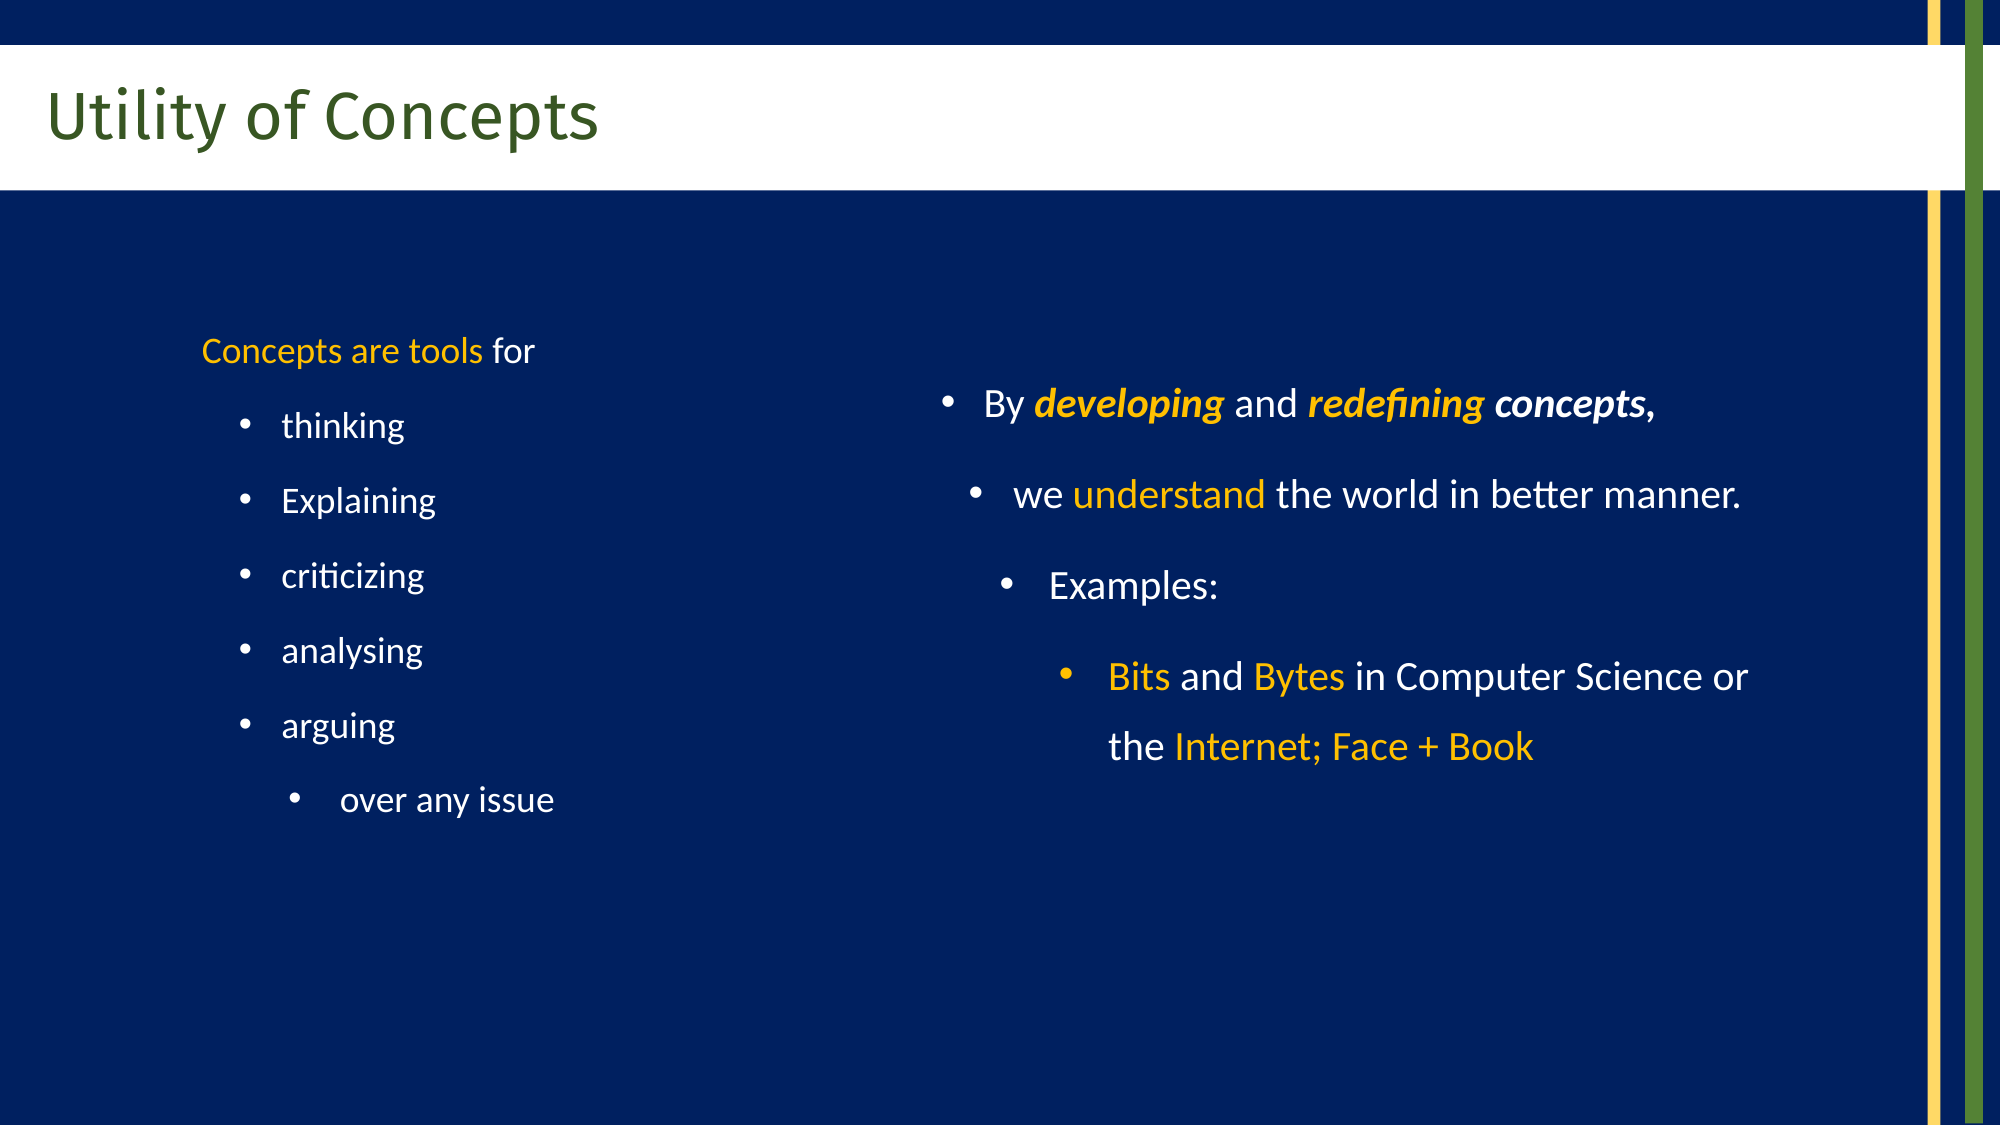

# Utility of Concepts
Concepts are tools for
thinking
Explaining
criticizing
analysing
arguing
over any issue
By developing and redefining concepts,
we understand the world in better manner.
Examples:
Bits and Bytes in Computer Science or the Internet; Face + Book